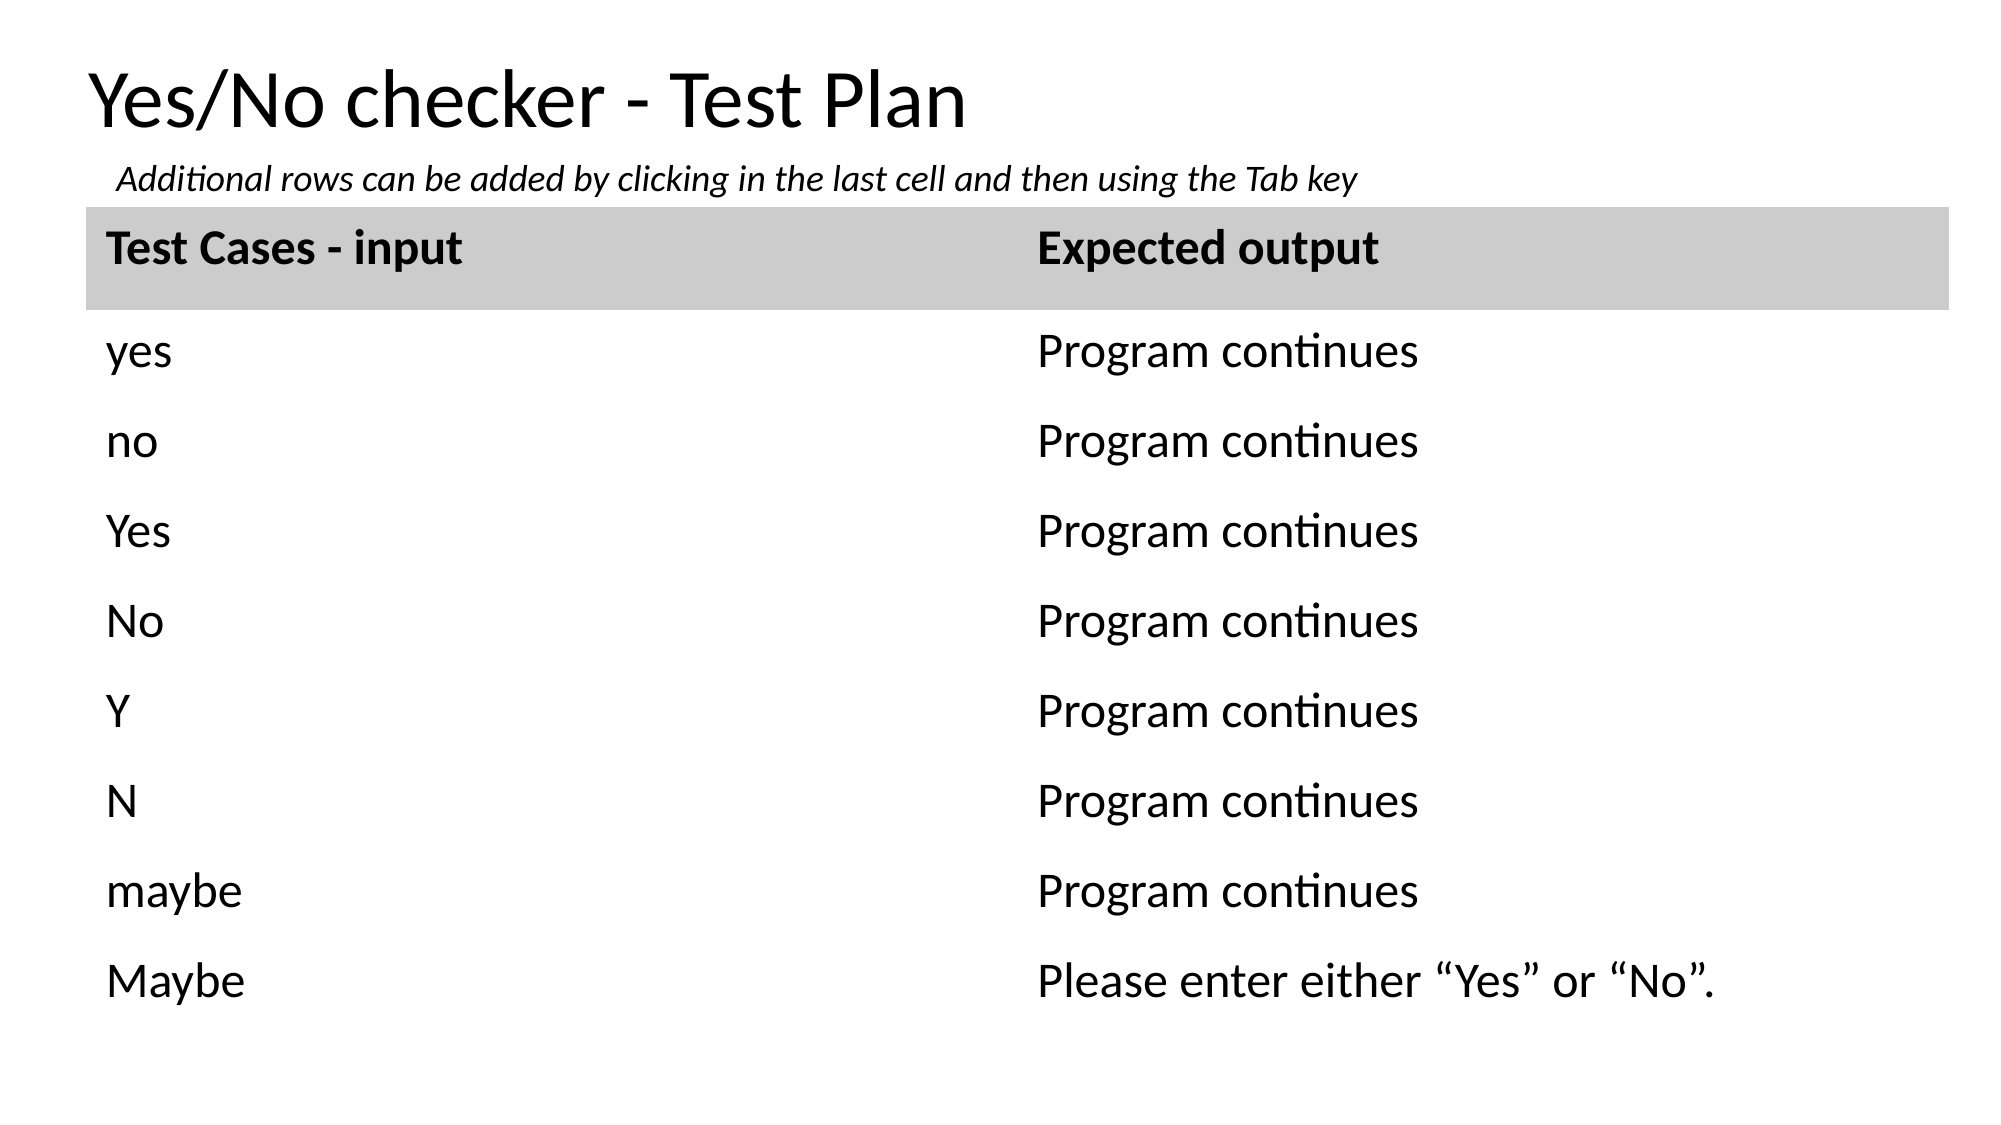

# Yes/No checker - Test Plan
Additional rows can be added by clicking in the last cell and then using the Tab key
| Test Cases - input | Expected output |
| --- | --- |
| yes | Program continues |
| no | Program continues |
| Yes | Program continues |
| No | Program continues |
| Y | Program continues |
| N | Program continues |
| maybe | Program continues |
| Maybe | Please enter either “Yes” or “No”. |